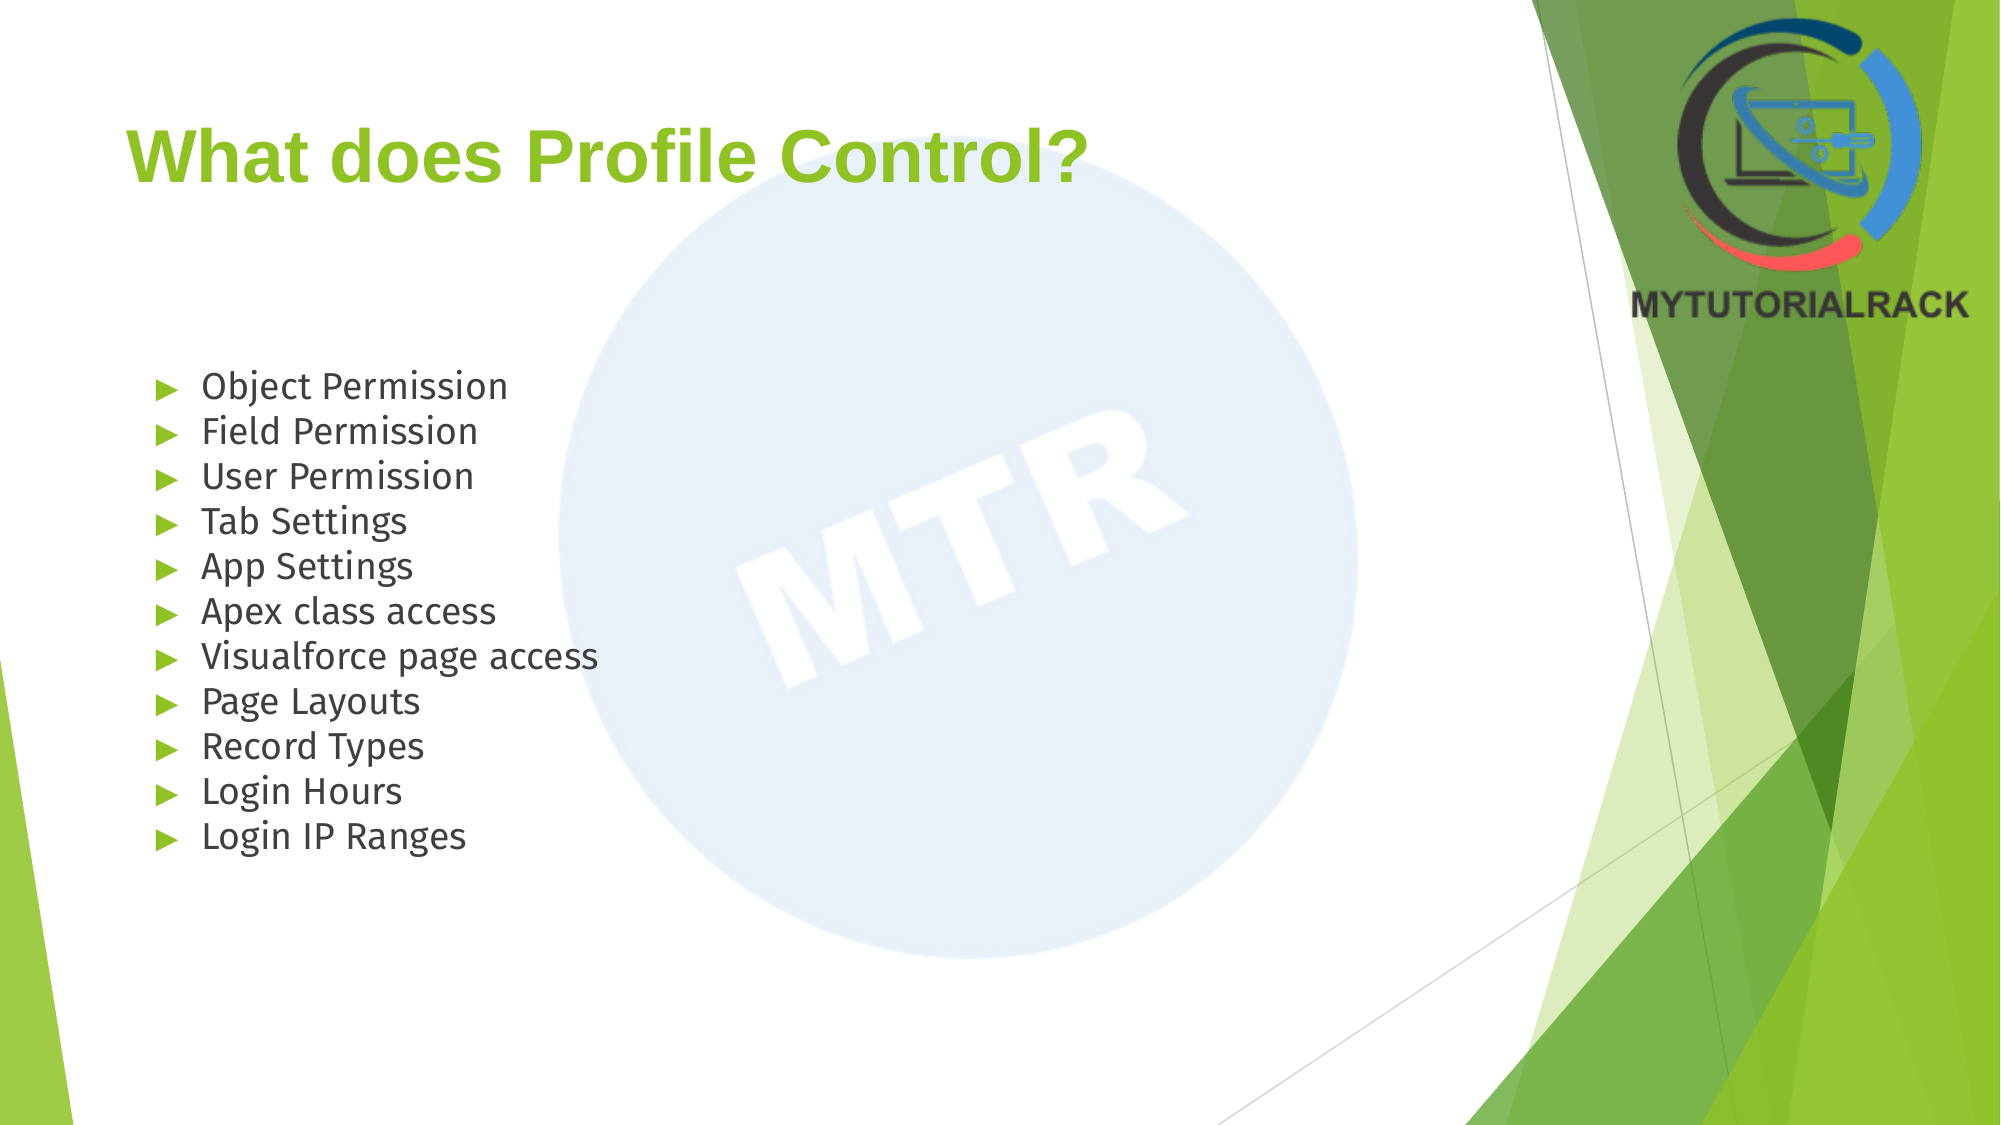

# What does Profile Control?
Object Permission
Field Permission
User Permission
Tab Settings
App Settings
Apex class access
Visualforce page access
Page Layouts
Record Types
Login Hours
Login IP Ranges